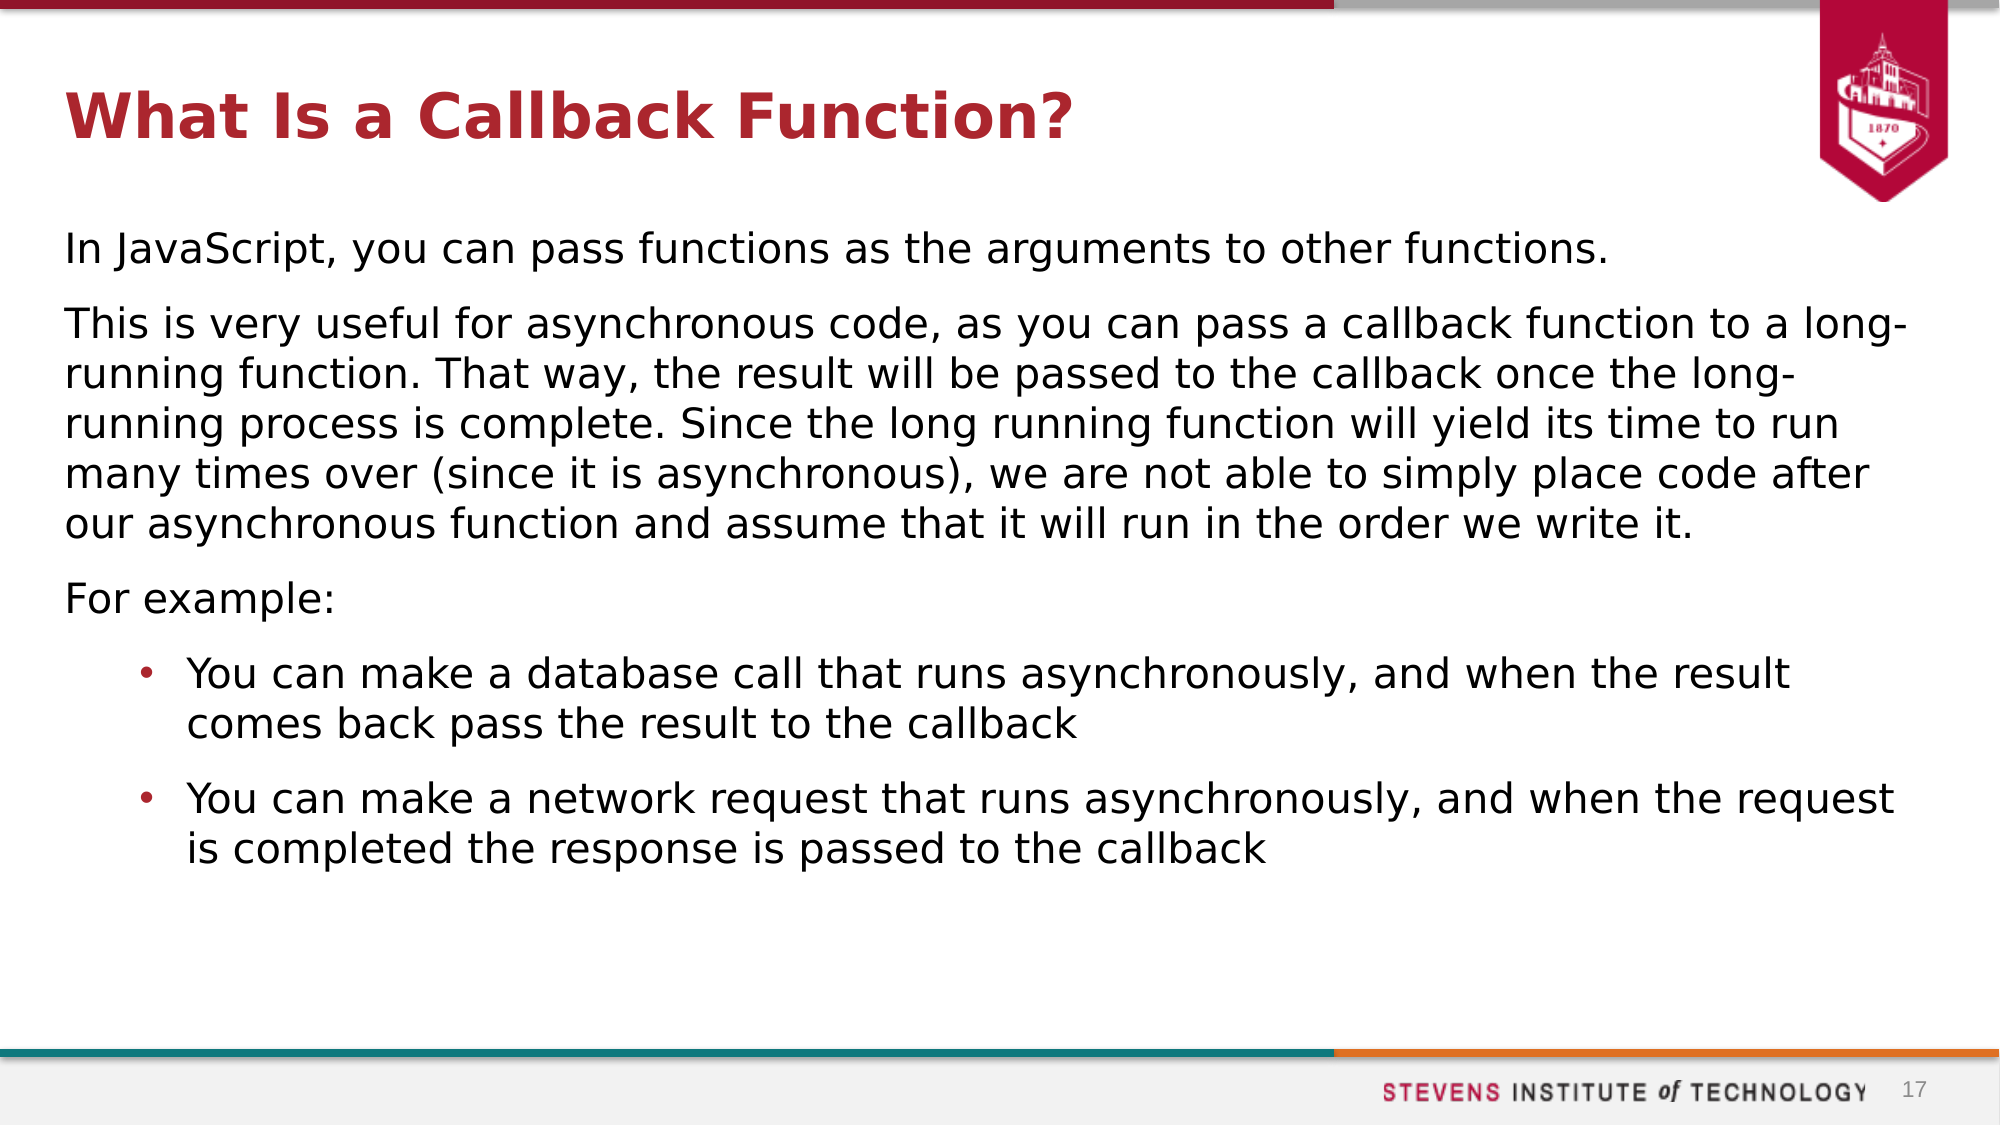

# What Is a Callback Function?
In JavaScript, you can pass functions as the arguments to other functions.
This is very useful for asynchronous code, as you can pass a callback function to a long-running function. That way, the result will be passed to the callback once the long-running process is complete. Since the long running function will yield its time to run many times over (since it is asynchronous), we are not able to simply place code after our asynchronous function and assume that it will run in the order we write it.
For example:
You can make a database call that runs asynchronously, and when the result comes back pass the result to the callback
You can make a network request that runs asynchronously, and when the request is completed the response is passed to the callback
17